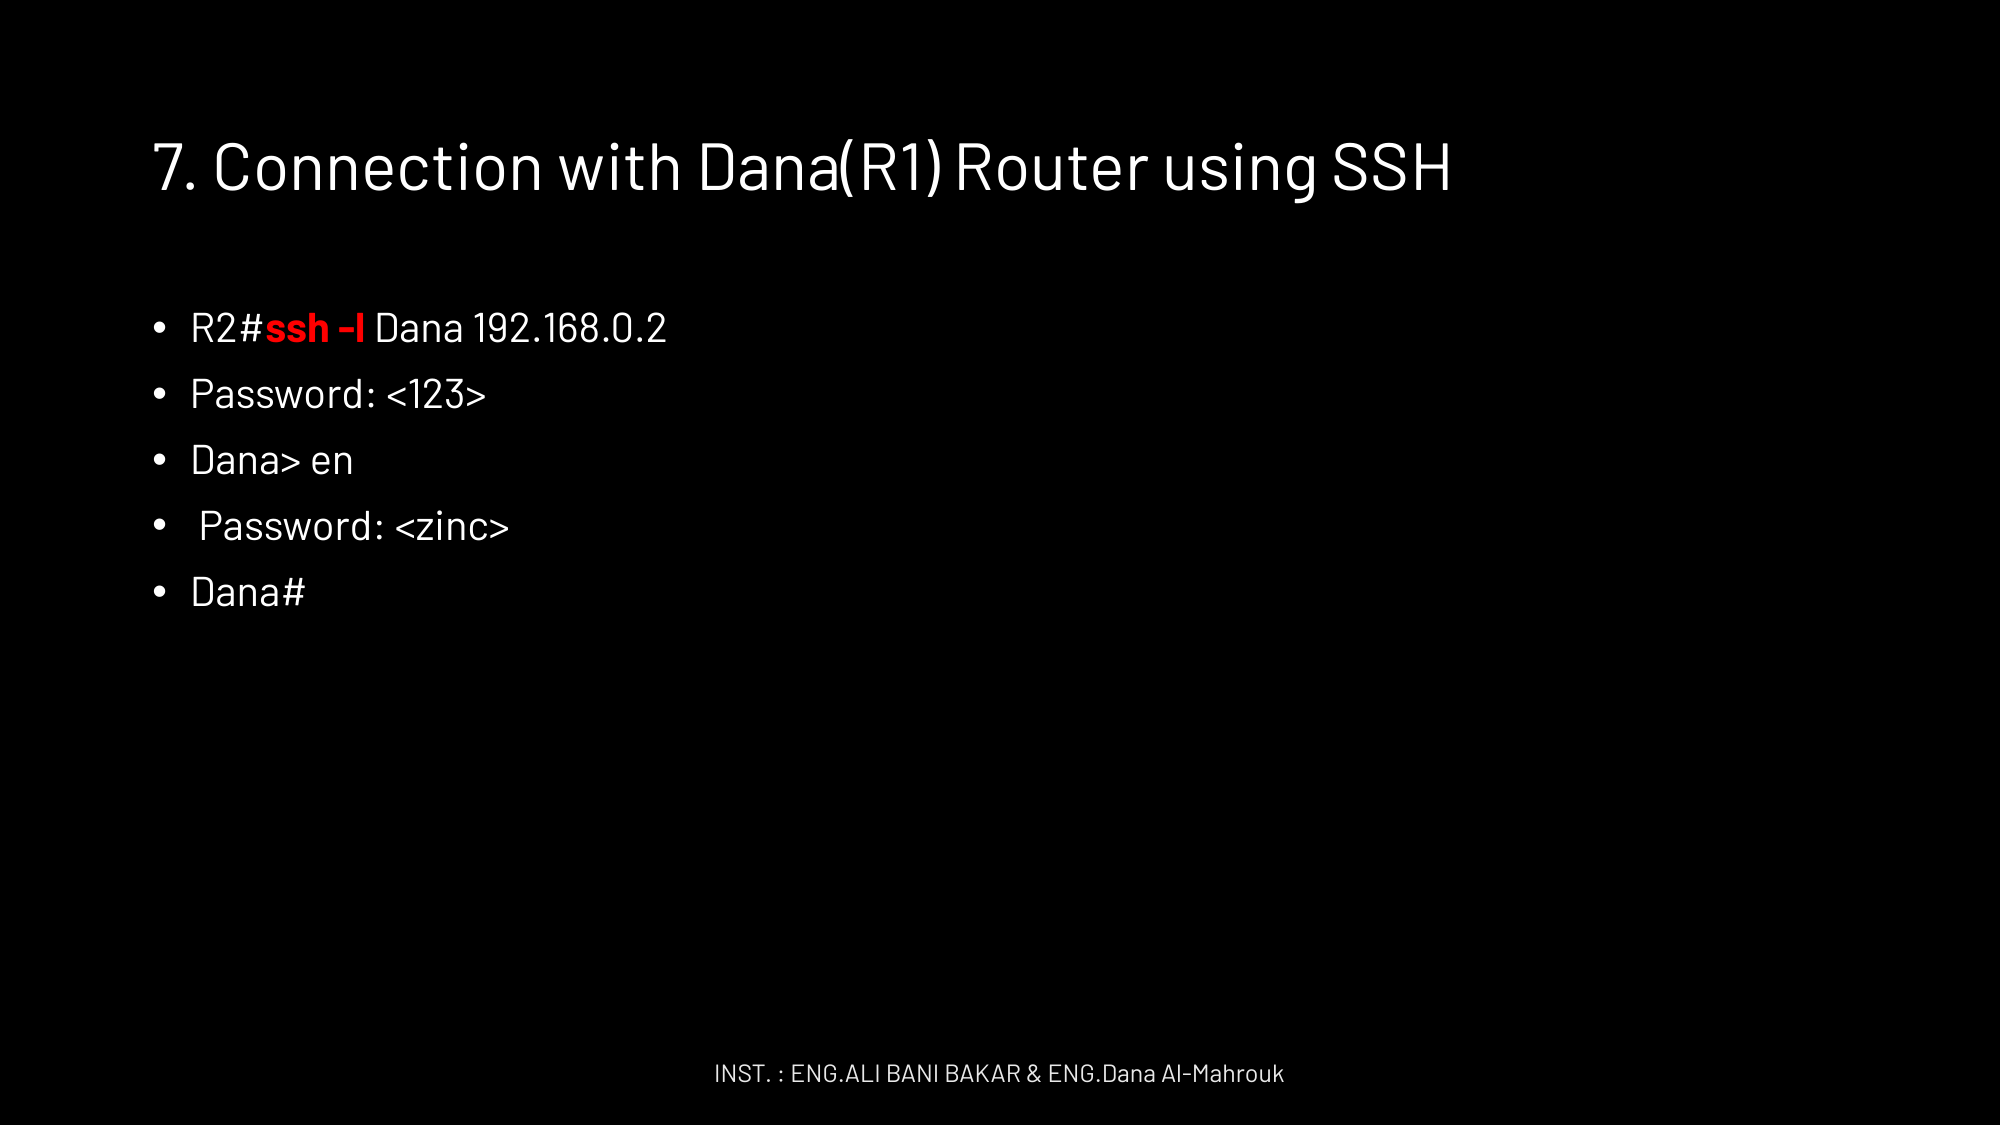

# 7. Connection with Dana(R1) Router using SSH
R2#ssh -l Dana 192.168.0.2
Password: <123>
Dana> en
 Password: <zinc>
Dana#
INST. : ENG.ALI BANI BAKAR & ENG.Dana Al-Mahrouk